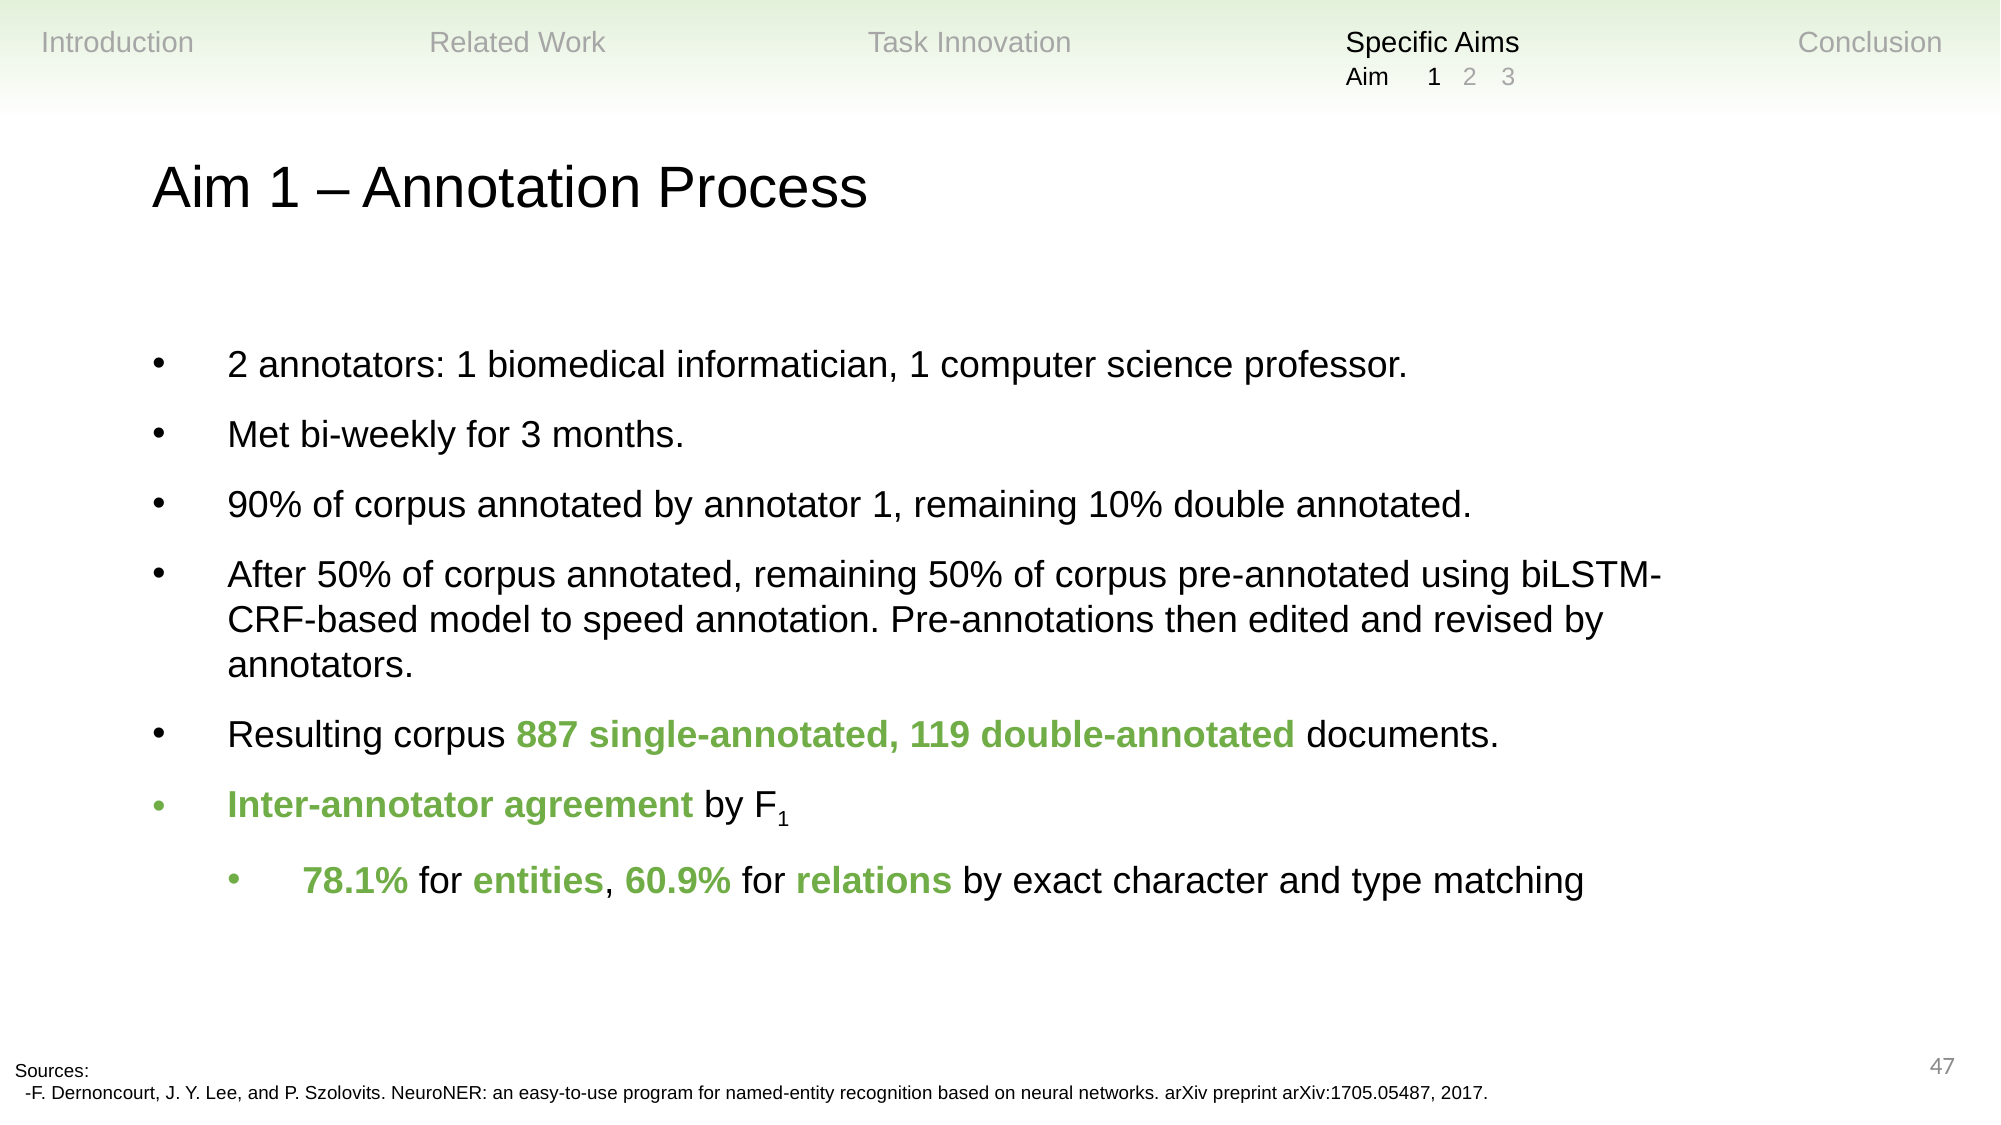

Related Work
Task Innovation
Specific Aims
Introduction
Conclusion
2
3
1
Aim
Aim 1 – Annotation Process
2 annotators: 1 biomedical informatician, 1 computer science professor.
Met bi-weekly for 3 months.
90% of corpus annotated by annotator 1, remaining 10% double annotated.
After 50% of corpus annotated, remaining 50% of corpus pre-annotated using biLSTM-CRF-based model to speed annotation. Pre-annotations then edited and revised by annotators.
Resulting corpus 887 single-annotated, 119 double-annotated documents.
Inter-annotator agreement by F1
78.1% for entities, 60.9% for relations by exact character and type matching
47
Sources:
  -F. Dernoncourt, J. Y. Lee, and P. Szolovits. NeuroNER: an easy-to-use program for named-entity recognition based on neural networks. arXiv preprint arXiv:1705.05487, 2017.